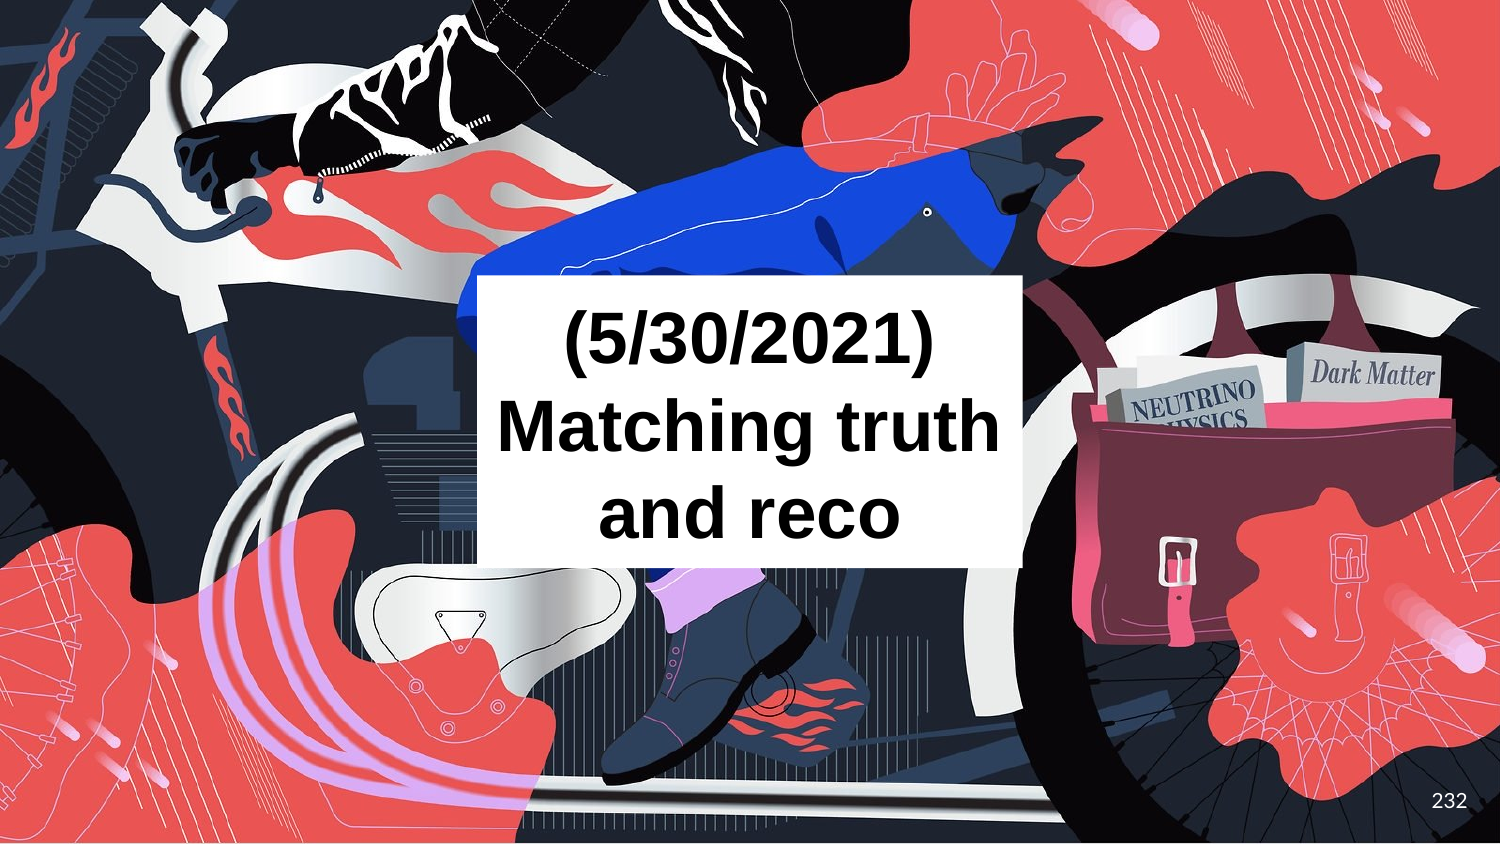

# (5/30/2021) Matching truth and reco
232